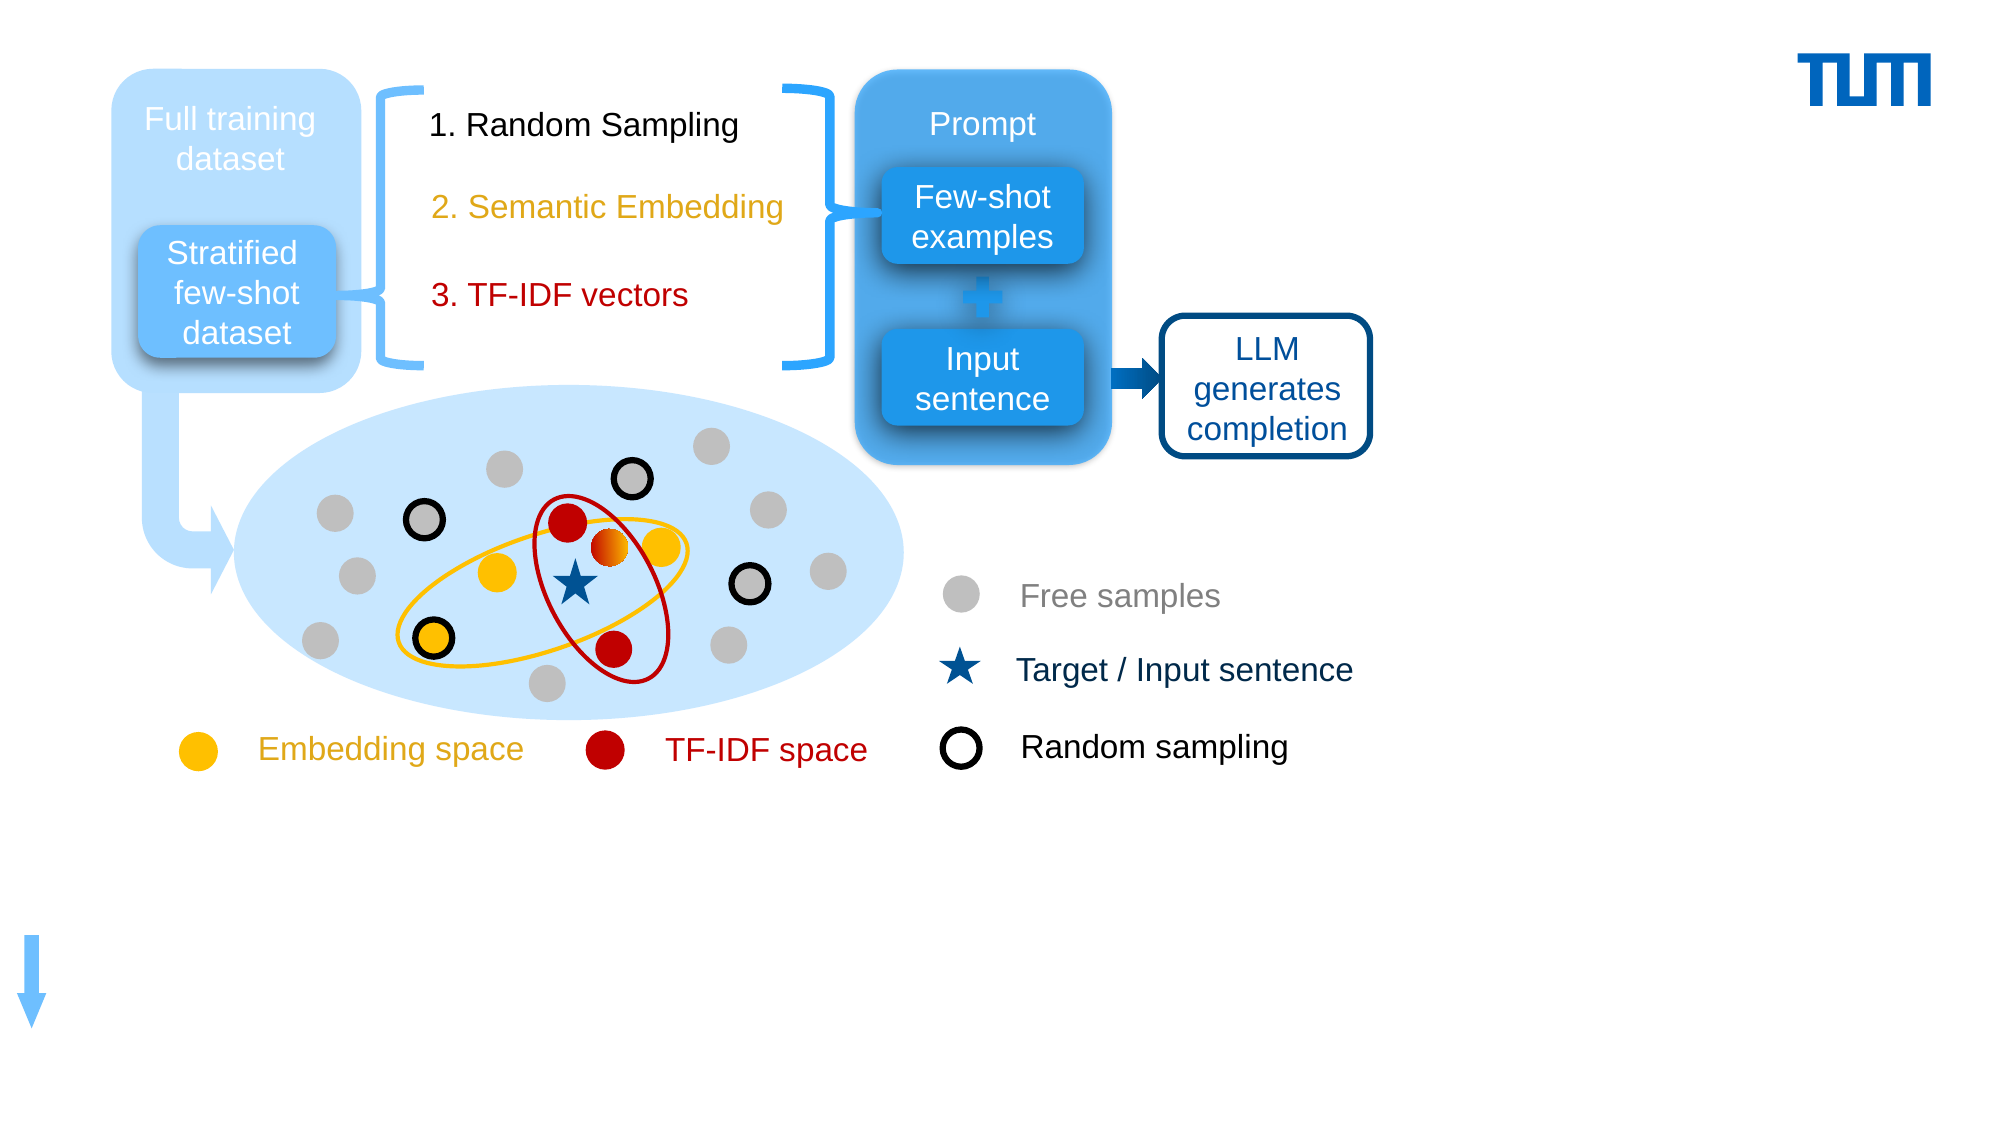

Full training dataset

Prompt
1. Random Sampling
Few-shot examples
2. Semantic Embedding
Stratified
few-shot dataset
3. TF-IDF vectors

LLM generates completion
Input sentence

Free samples

Target / Input sentence

Random sampling
Embedding space
TF-IDF space